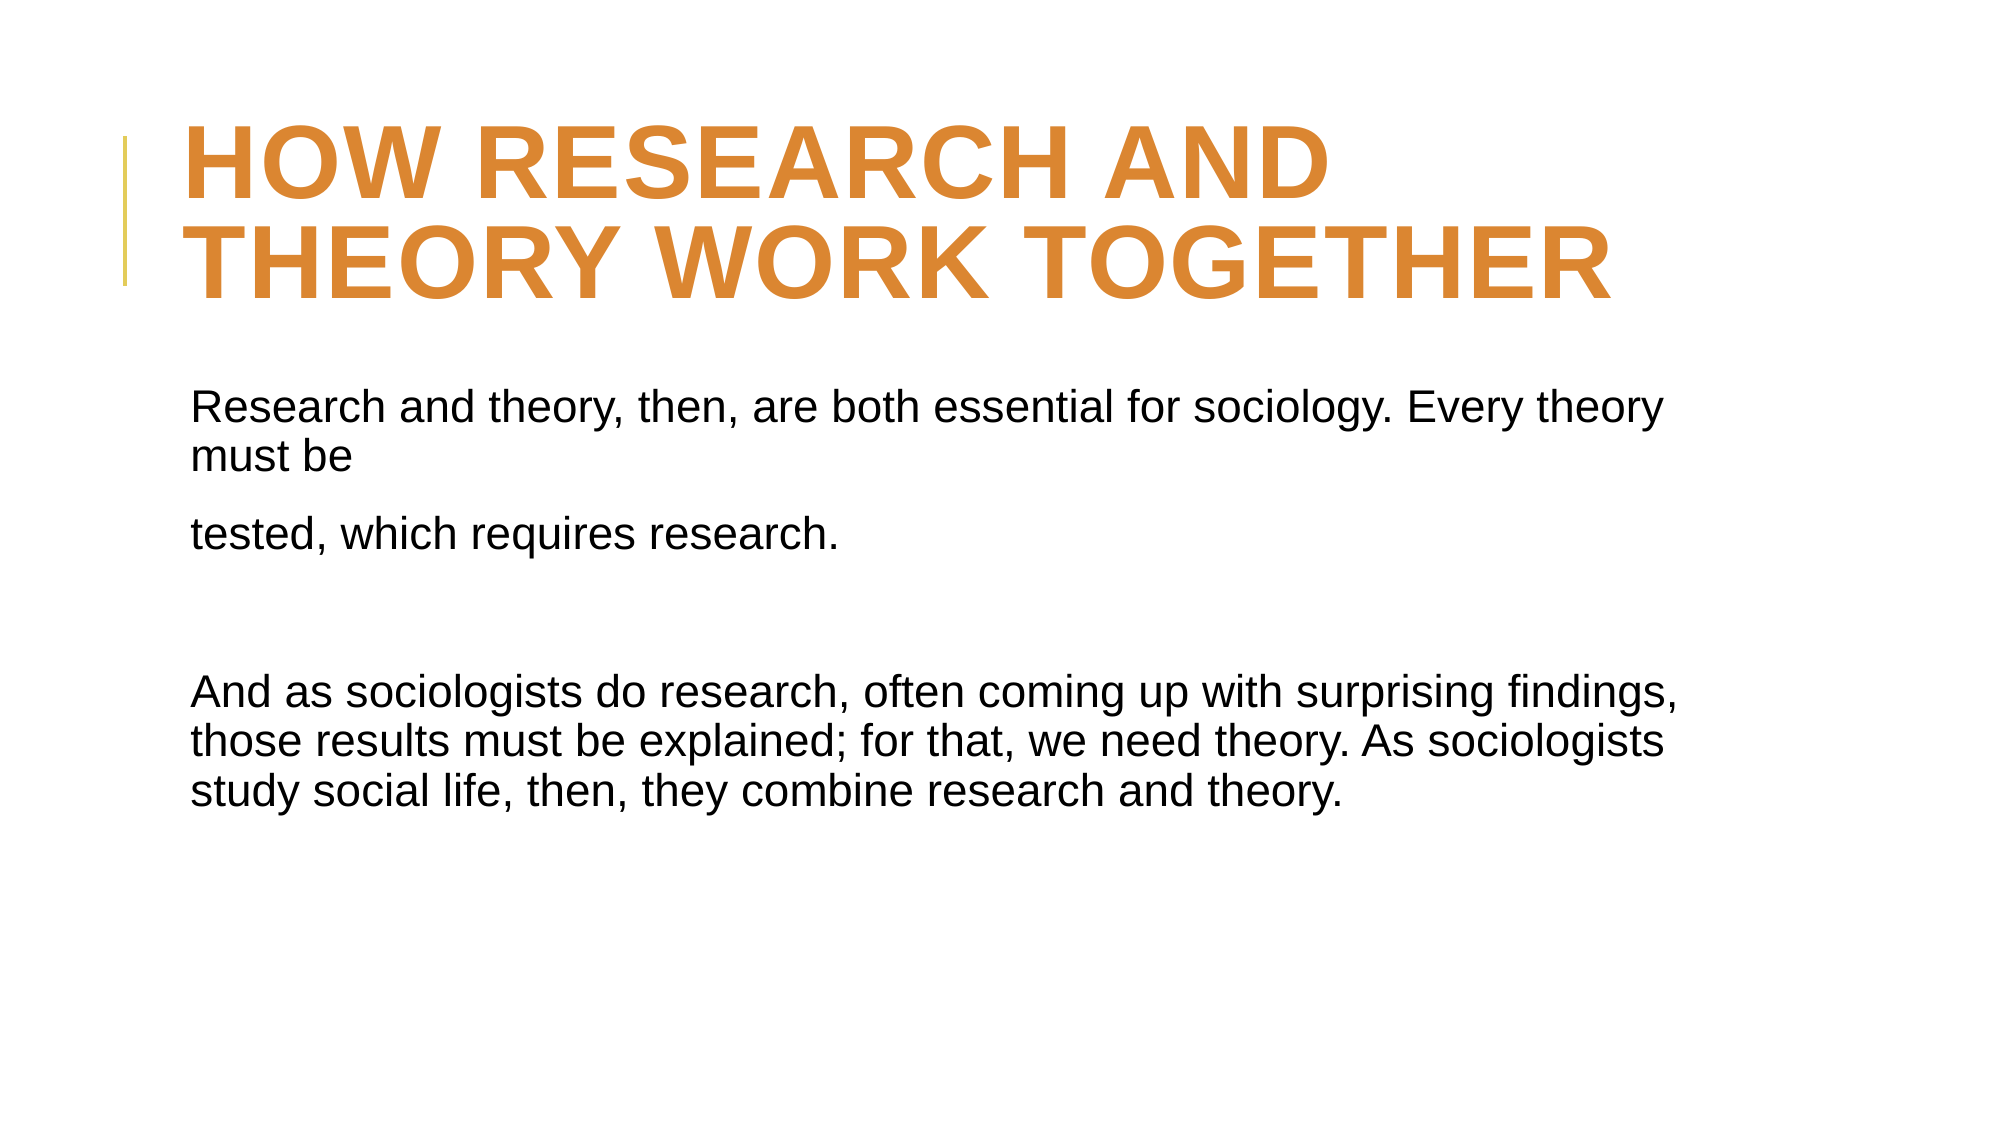

# How Research and Theory Work Together
Research and theory, then, are both essential for sociology. Every theory must be
tested, which requires research.

And as sociologists do research, often coming up with surprising findings, those results must be explained; for that, we need theory. As sociologists study social life, then, they combine research and theory.